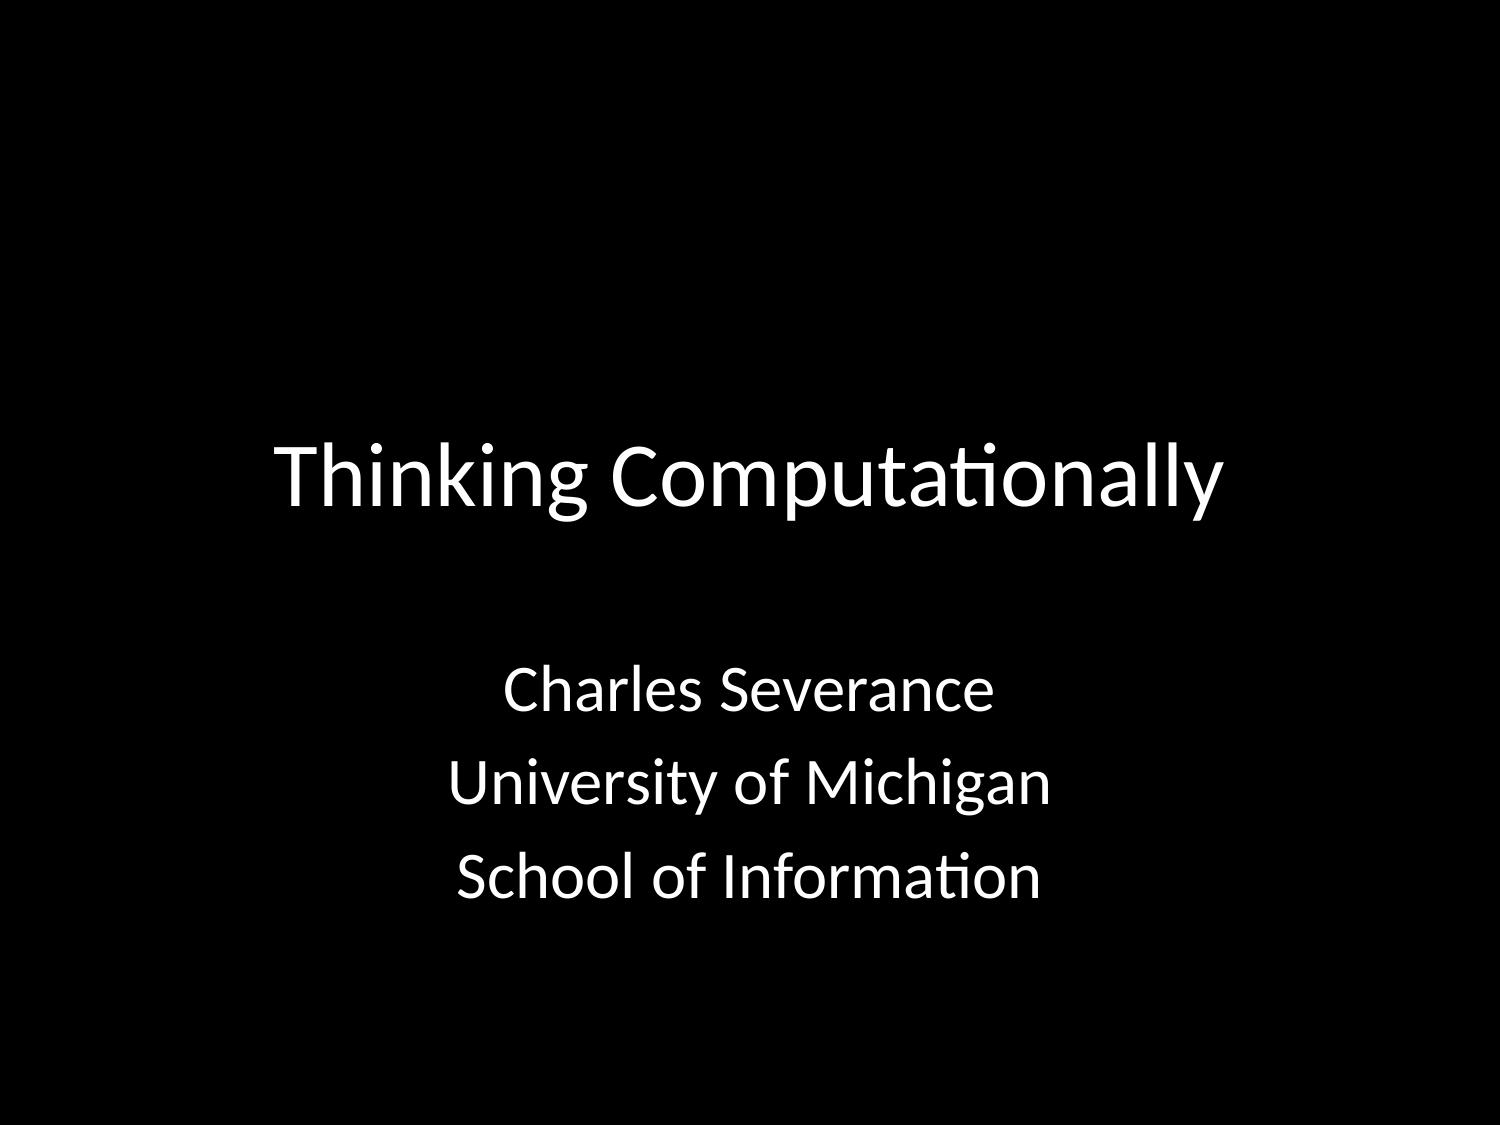

# Thinking Computationally
Charles Severance
University of Michigan
School of Information